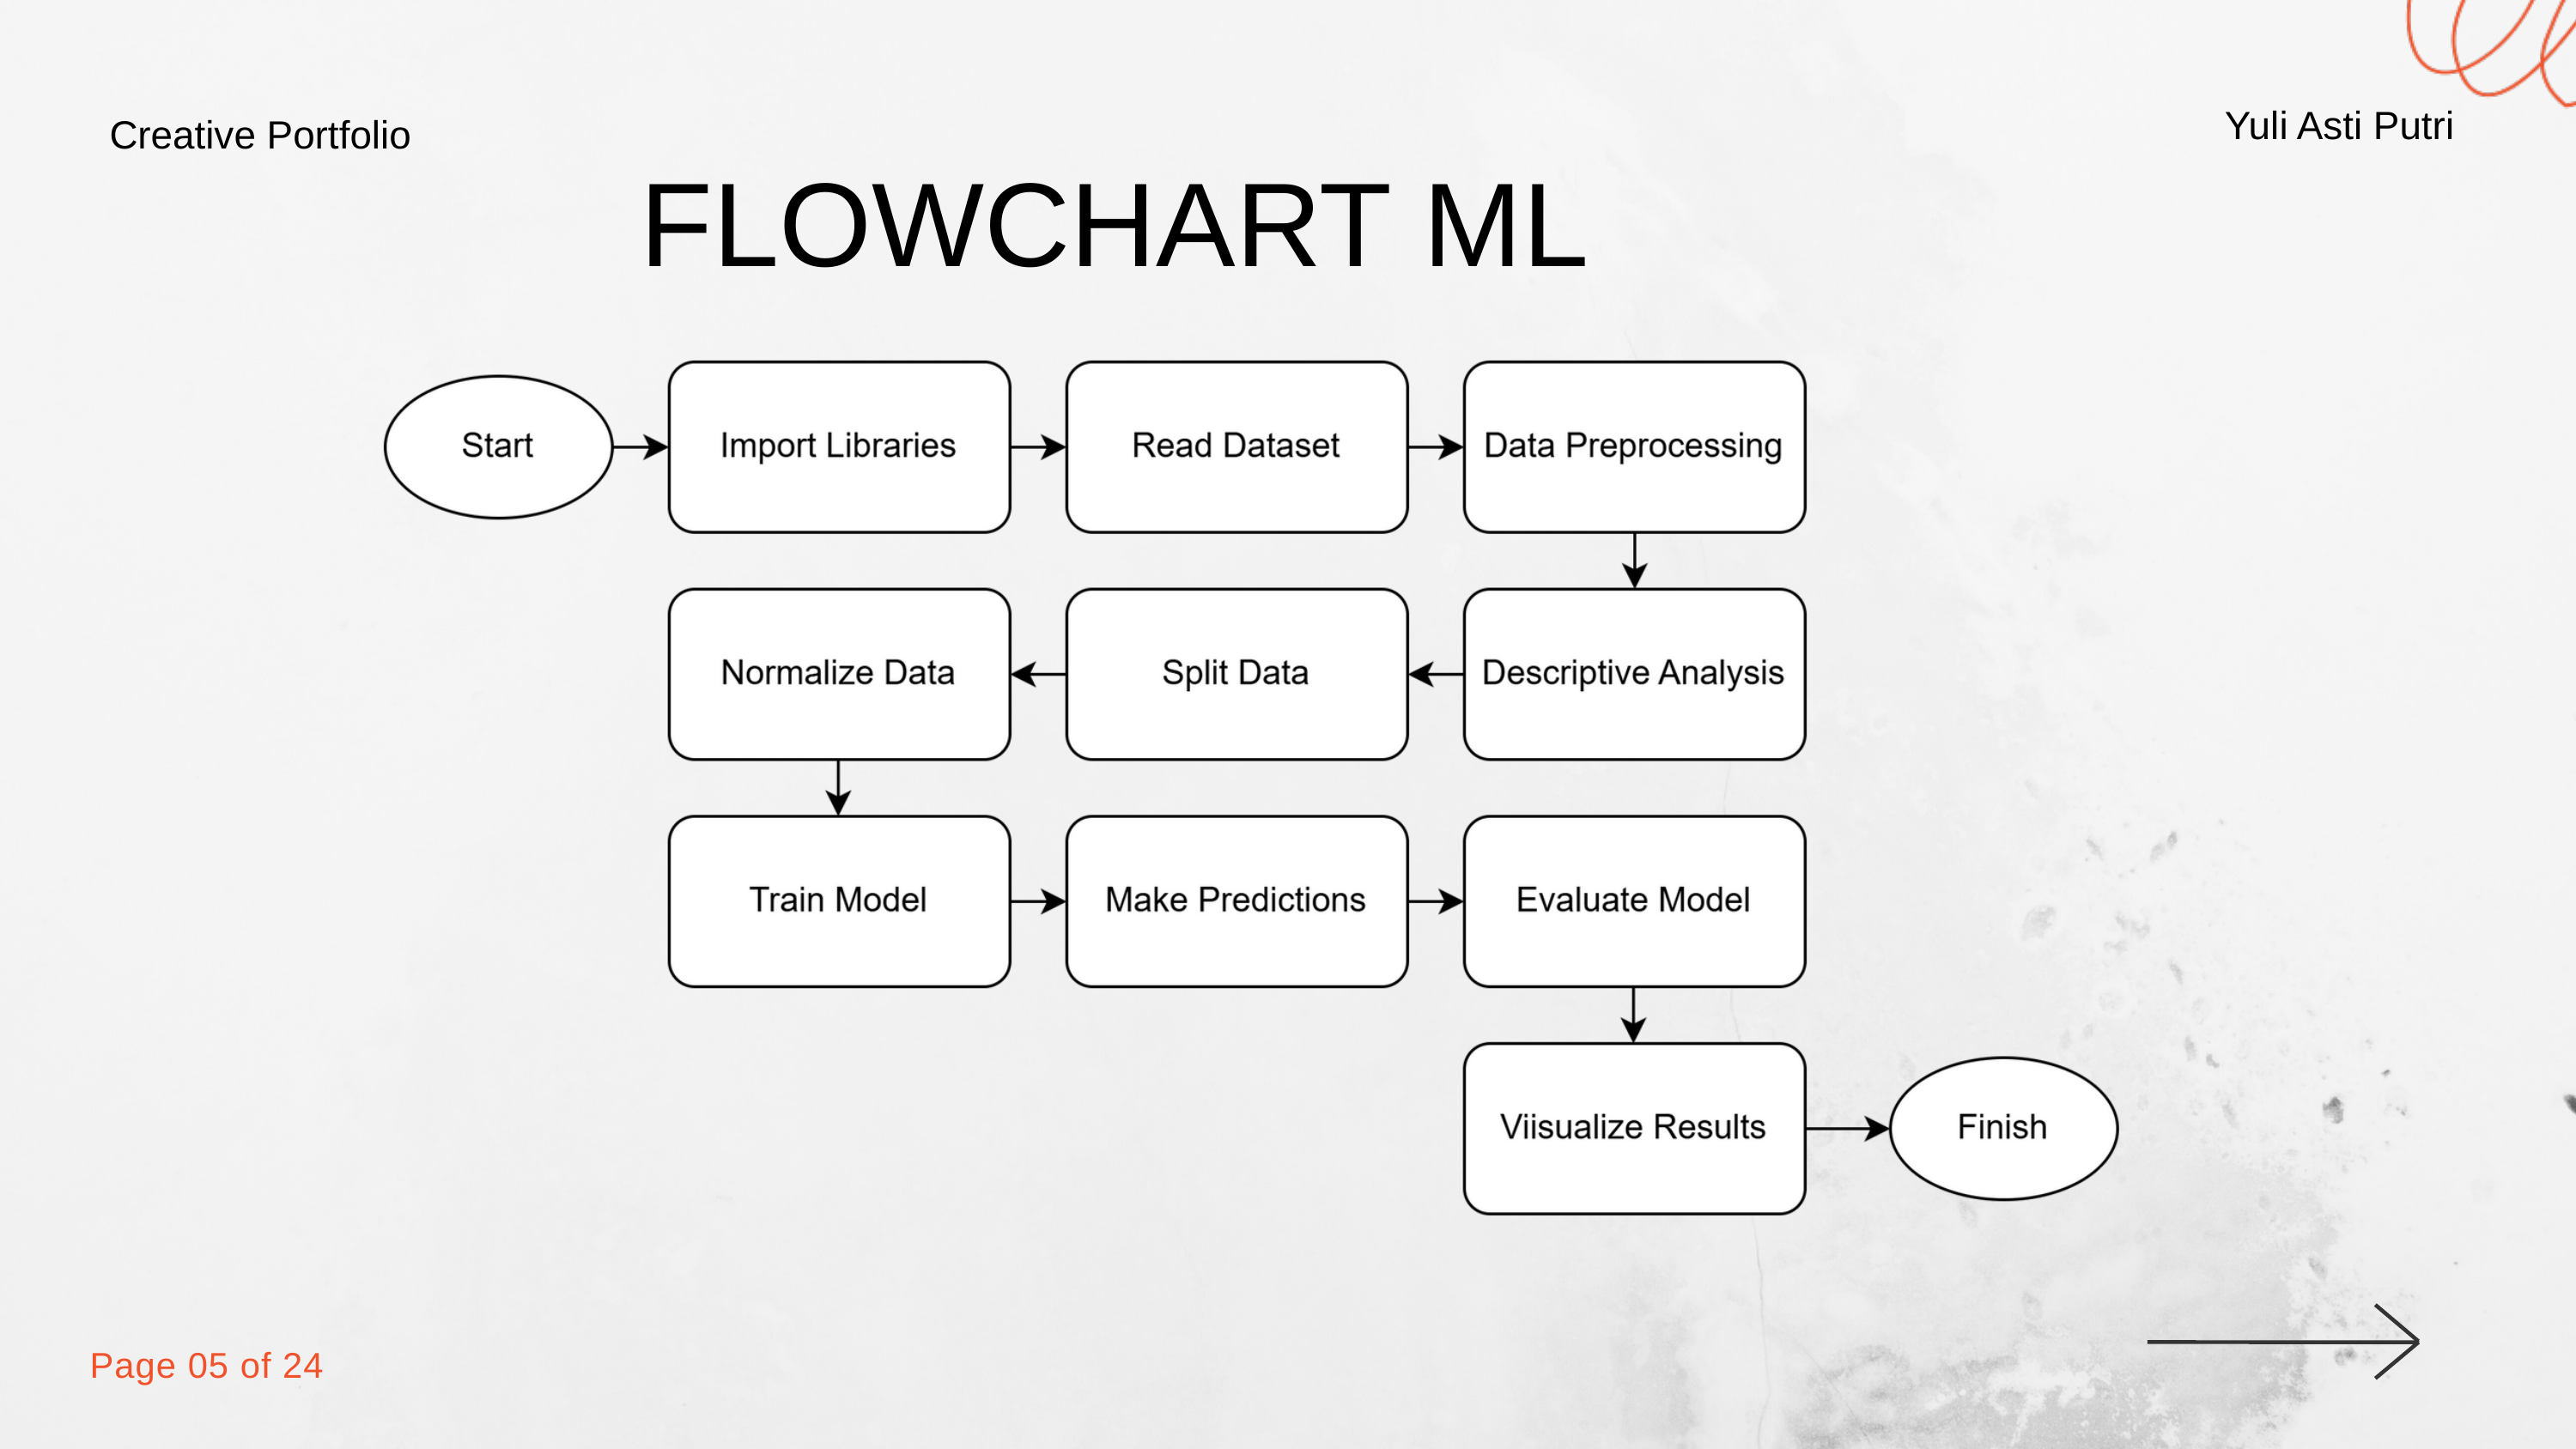

Yuli Asti Putri
Creative Portfolio
FLOWCHART ML

Page 05 of 24